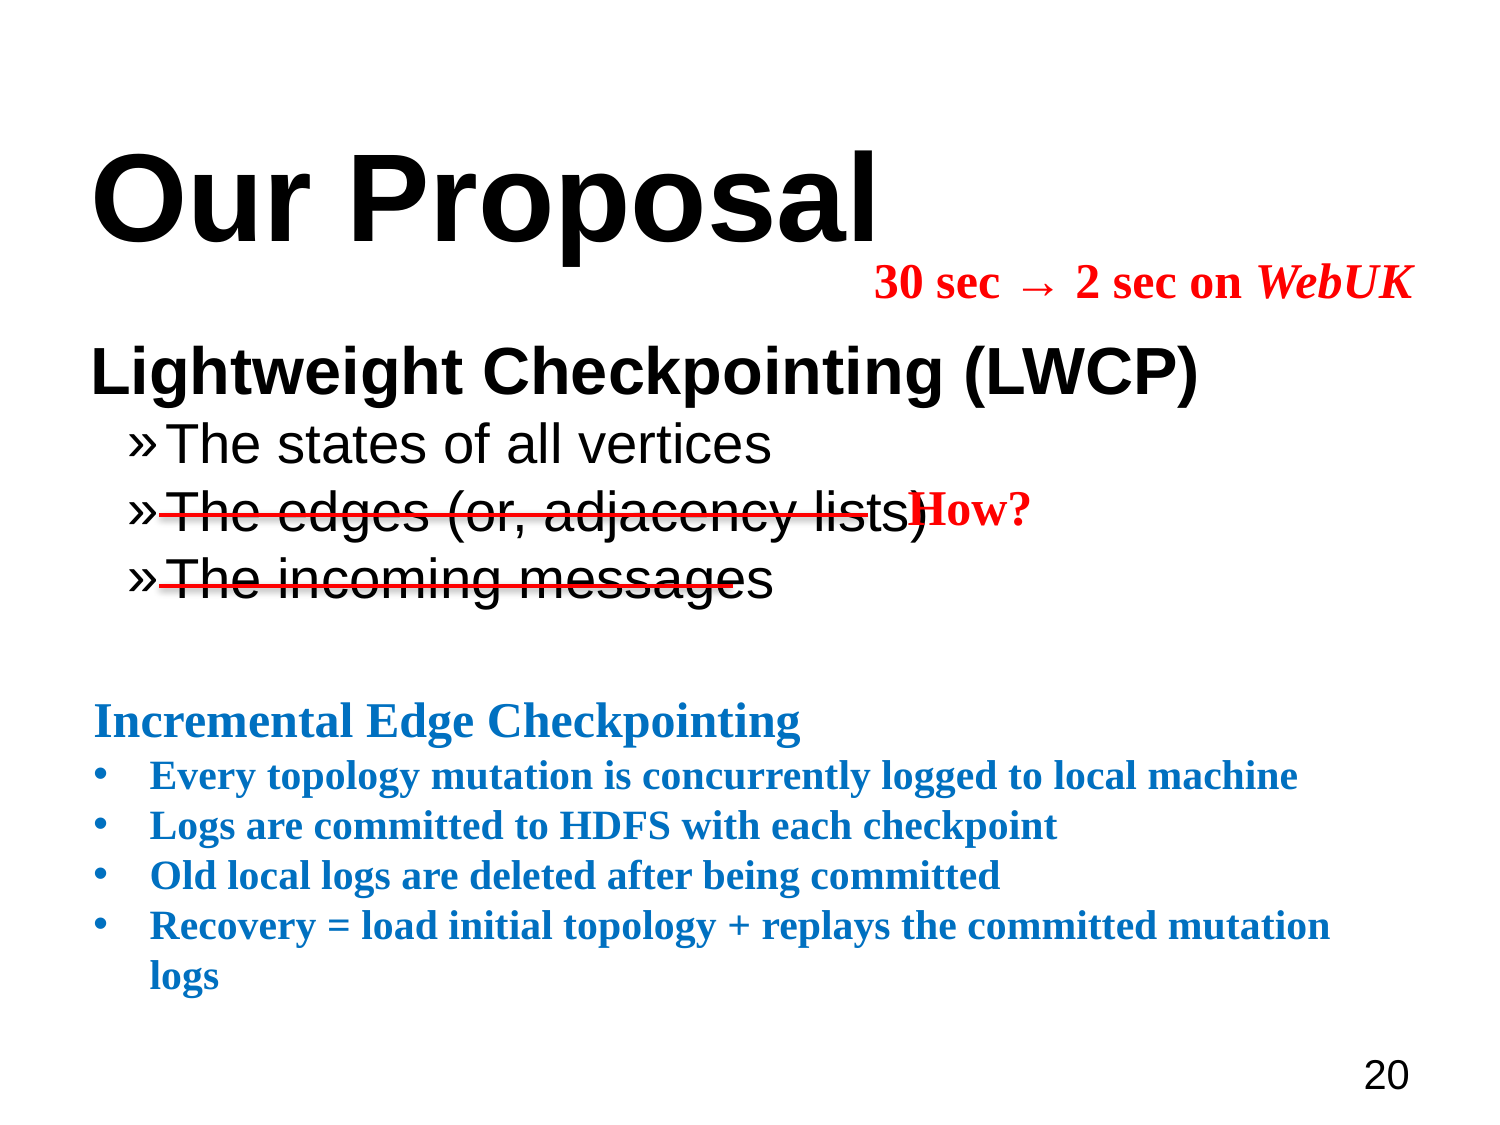

# Our Proposal
30 sec → 2 sec on WebUK
Lightweight Checkpointing (LWCP)
The states of all vertices
The edges (or, adjacency lists)
The incoming messages
How?
Incremental Edge Checkpointing
Every topology mutation is concurrently logged to local machine
Logs are committed to HDFS with each checkpoint
Old local logs are deleted after being committed
Recovery = load initial topology + replays the committed mutation logs
20